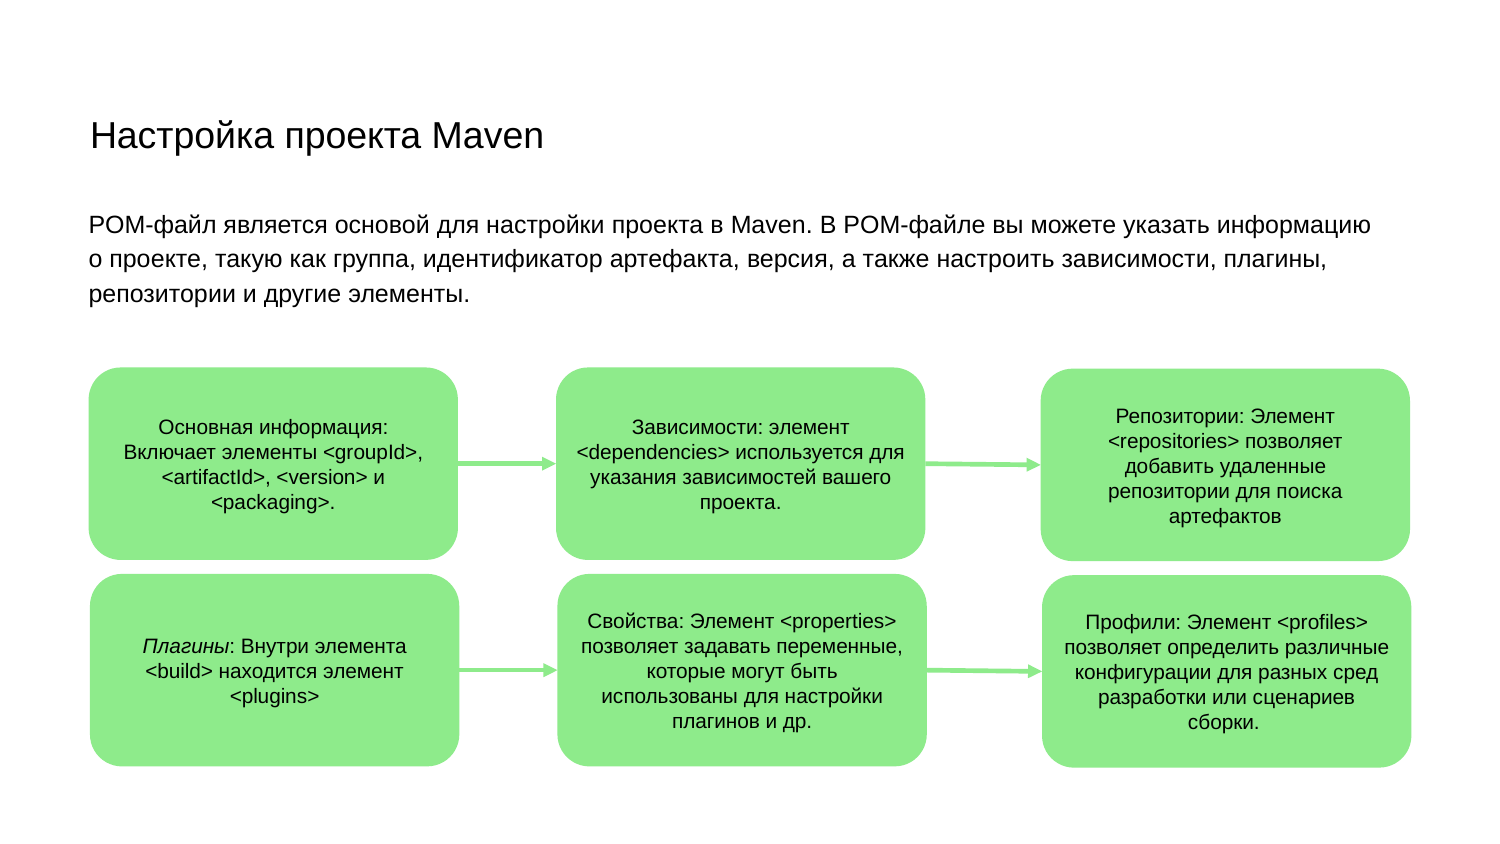

# Настройка проекта Maven
POM-файл является основой для настройки проекта в Maven. В POM-файле вы можете указать информацию
о проекте, такую как группа, идентификатор артефакта, версия, а также настроить зависимости, плагины, репозитории и другие элементы.
Основная информация: Включает элементы <groupId>, <artifactId>, <version> и <packaging>.
Зависимости: элемент <dependencies> используется для указания зависимостей вашего проекта.
Репозитории: Элемент <repositories> позволяет добавить удаленные репозитории для поиска артефактов
Плагины: Внутри элемента <build> находится элемент <plugins>
Свойства: Элемент <properties> позволяет задавать переменные, которые могут быть использованы для настройки плагинов и др.
Профили: Элемент <profiles> позволяет определить различные конфигурации для разных сред разработки или сценариев сборки.